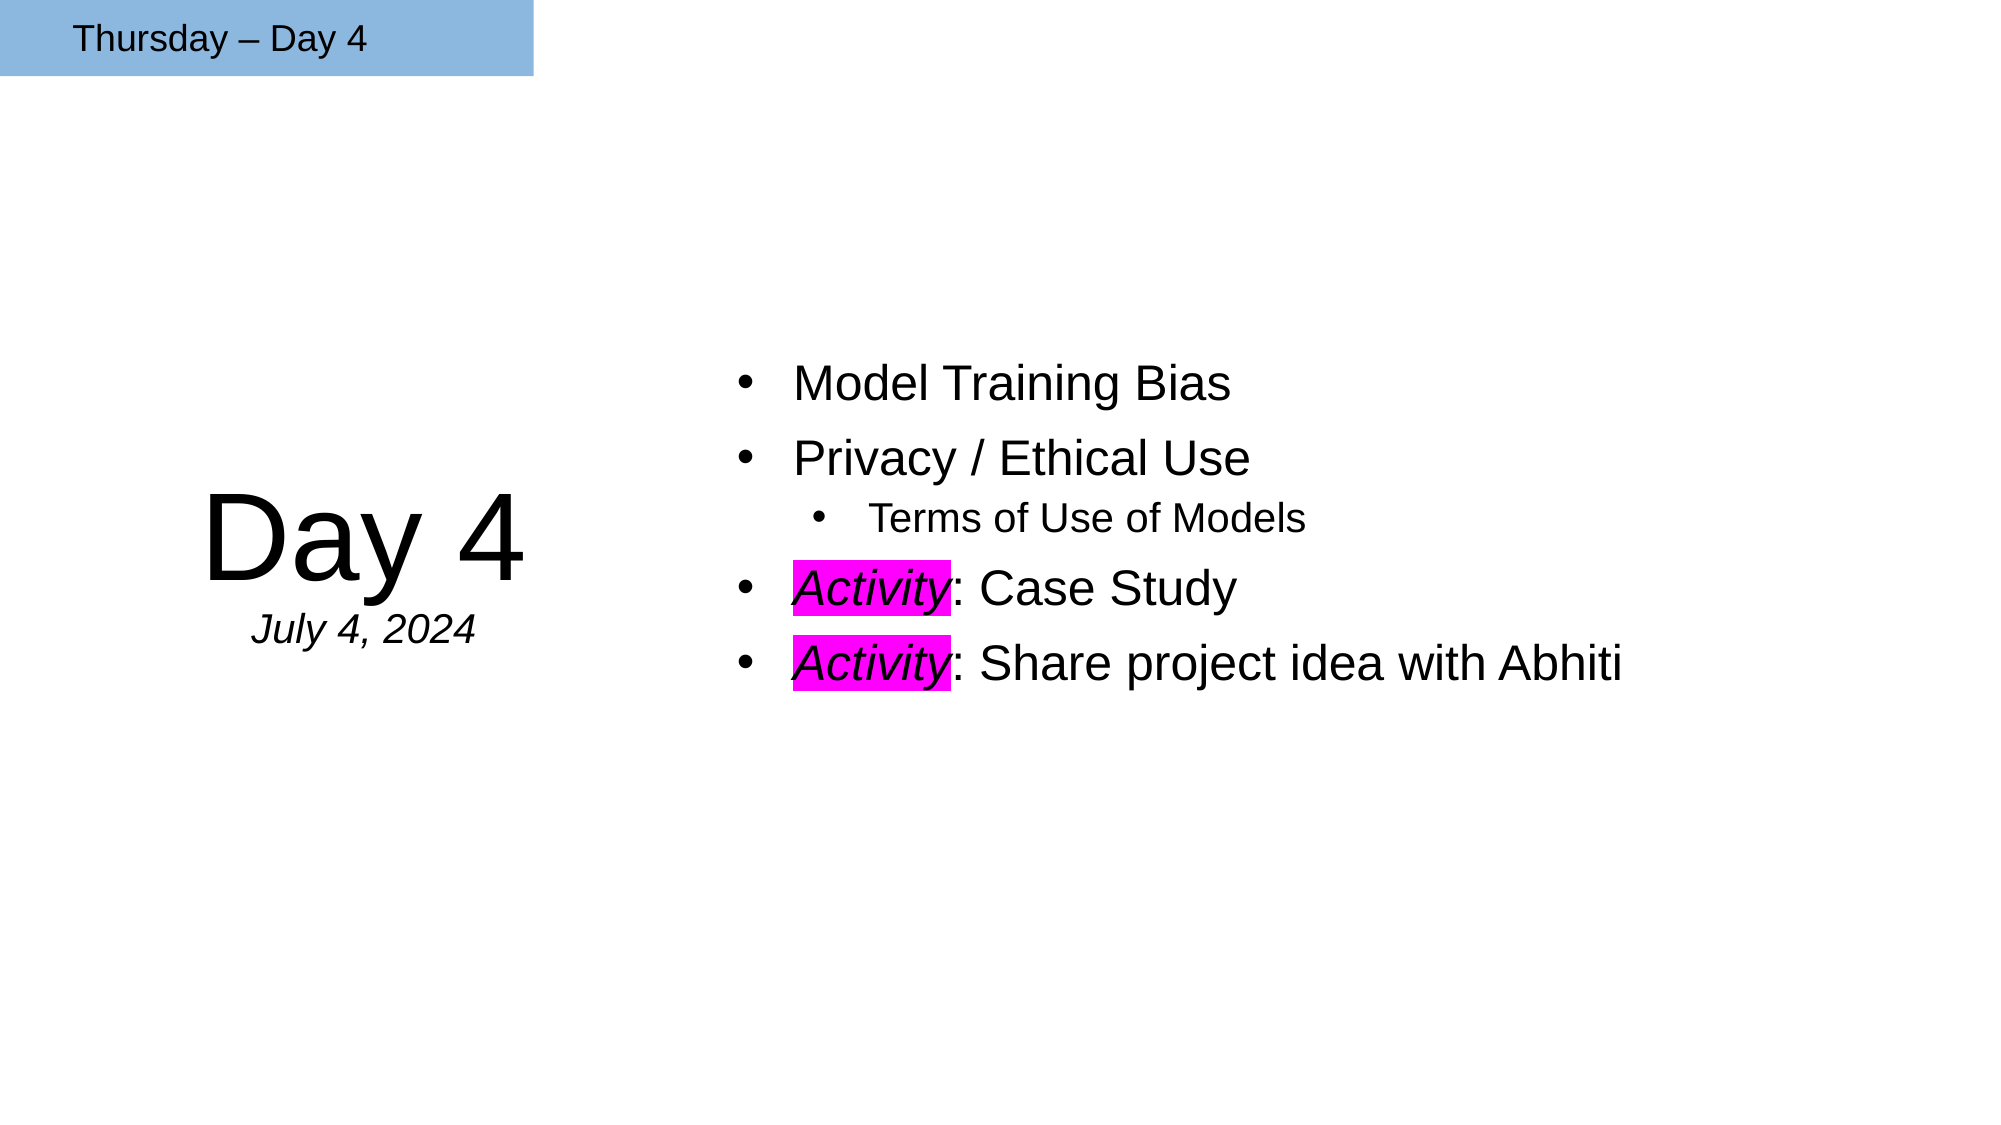

Thursday – Day 4
Model Training Bias
Privacy / Ethical Use
Terms of Use of Models
Activity: Case Study
Activity: Share project idea with Abhiti
# Day 4 July 4, 2024